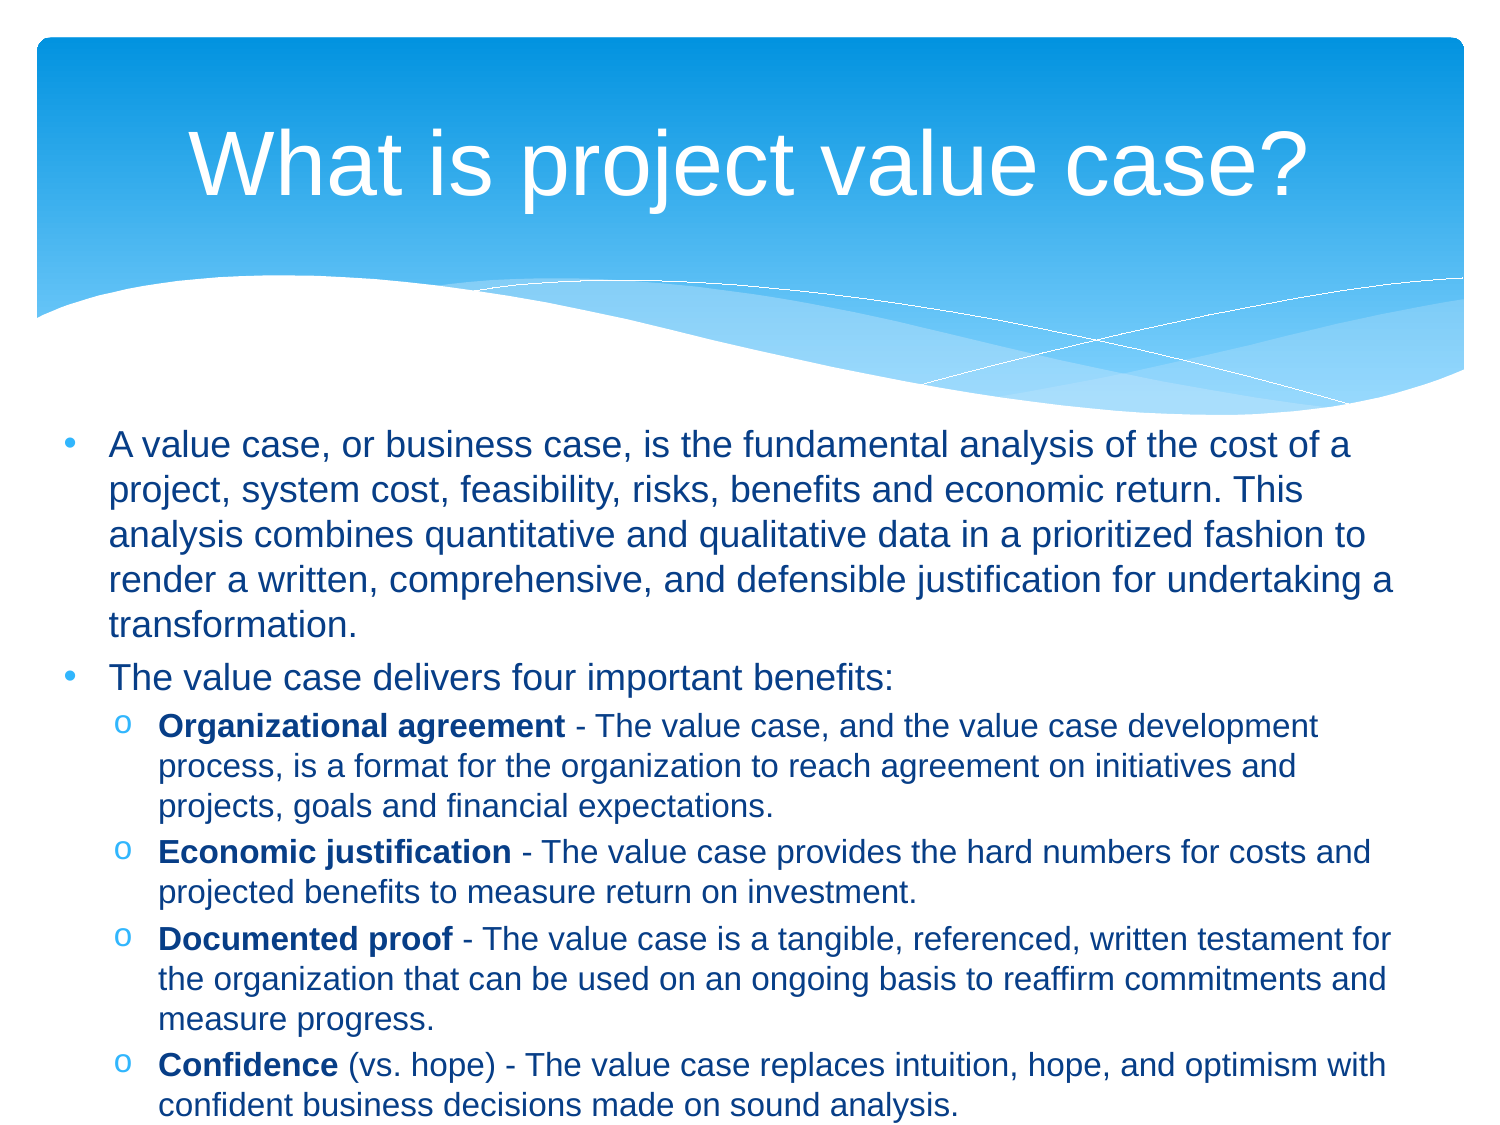

# What is project value case?
A value case, or business case, is the fundamental analysis of the cost of a project, system cost, feasibility, risks, benefits and economic return. This analysis combines quantitative and qualitative data in a prioritized fashion to render a written, comprehensive, and defensible justification for undertaking a transformation.
The value case delivers four important benefits:
Organizational agreement - The value case, and the value case development process, is a format for the organization to reach agreement on initiatives and projects, goals and financial expectations.
Economic justification - The value case provides the hard numbers for costs and projected benefits to measure return on investment.
Documented proof - The value case is a tangible, referenced, written testament for the organization that can be used on an ongoing basis to reaffirm commitments and measure progress.
Confidence (vs. hope) - The value case replaces intuition, hope, and optimism with confident business decisions made on sound analysis.